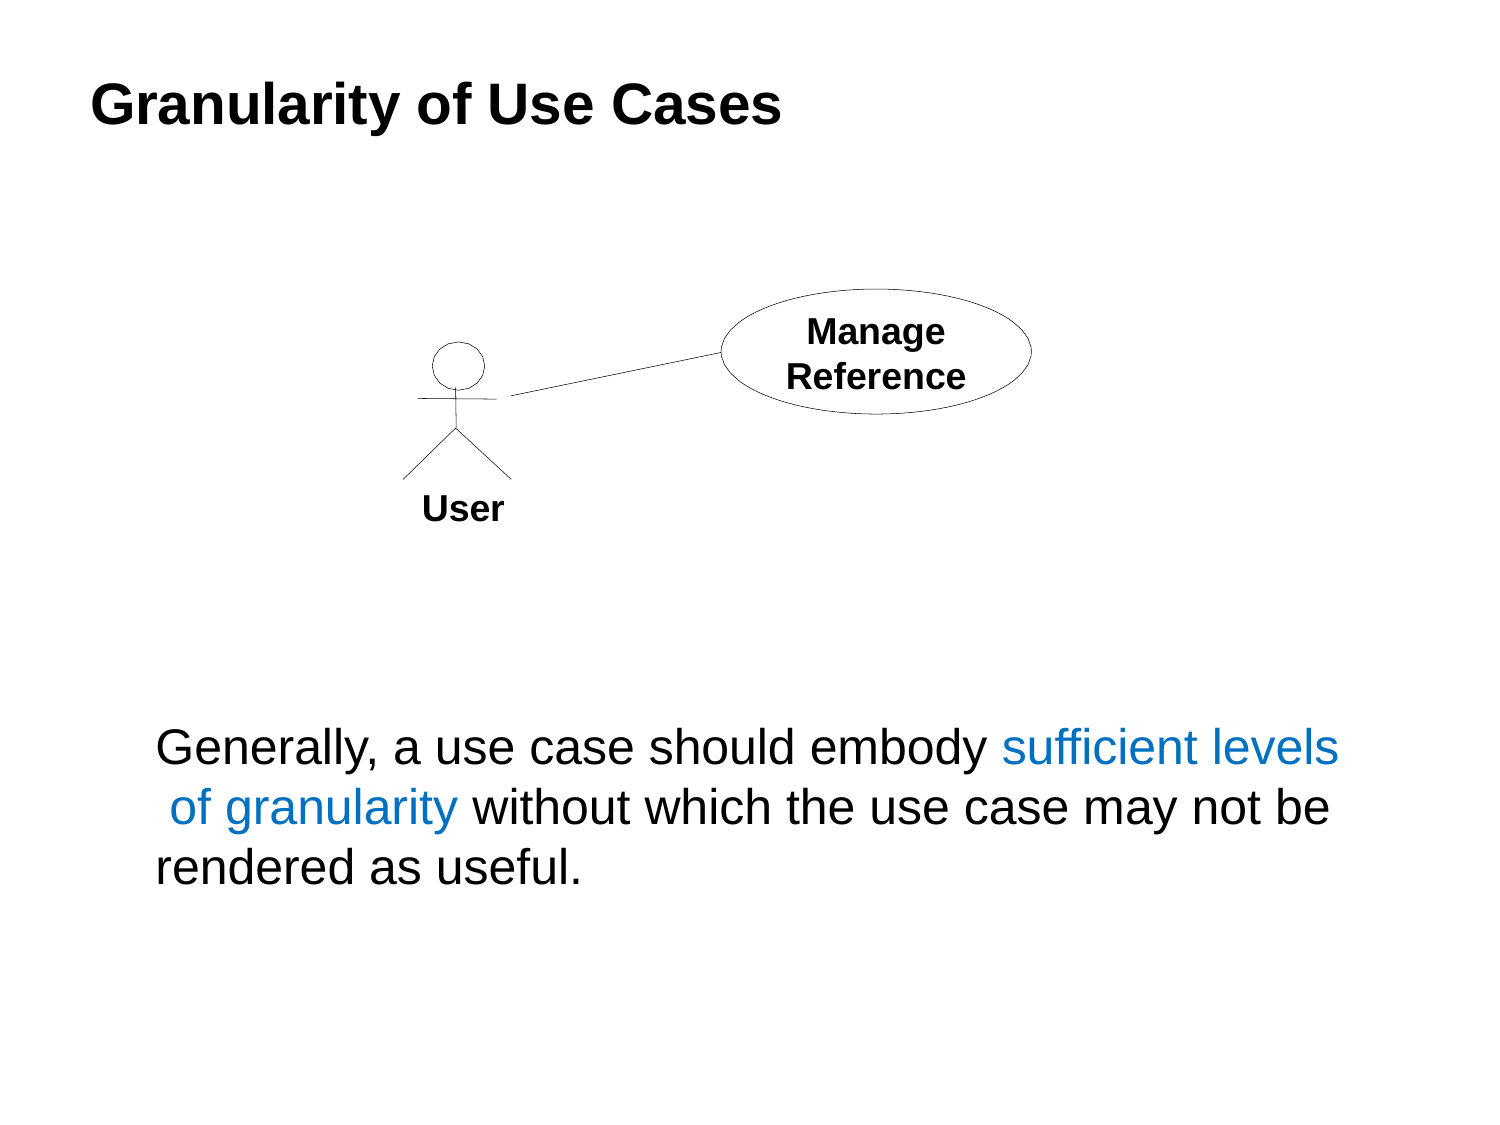

# Granularity of Use Cases

Manage  Reference

User
Generally, a use case should embody sufficient levels  of granularity without which the use case may not be  rendered as useful.